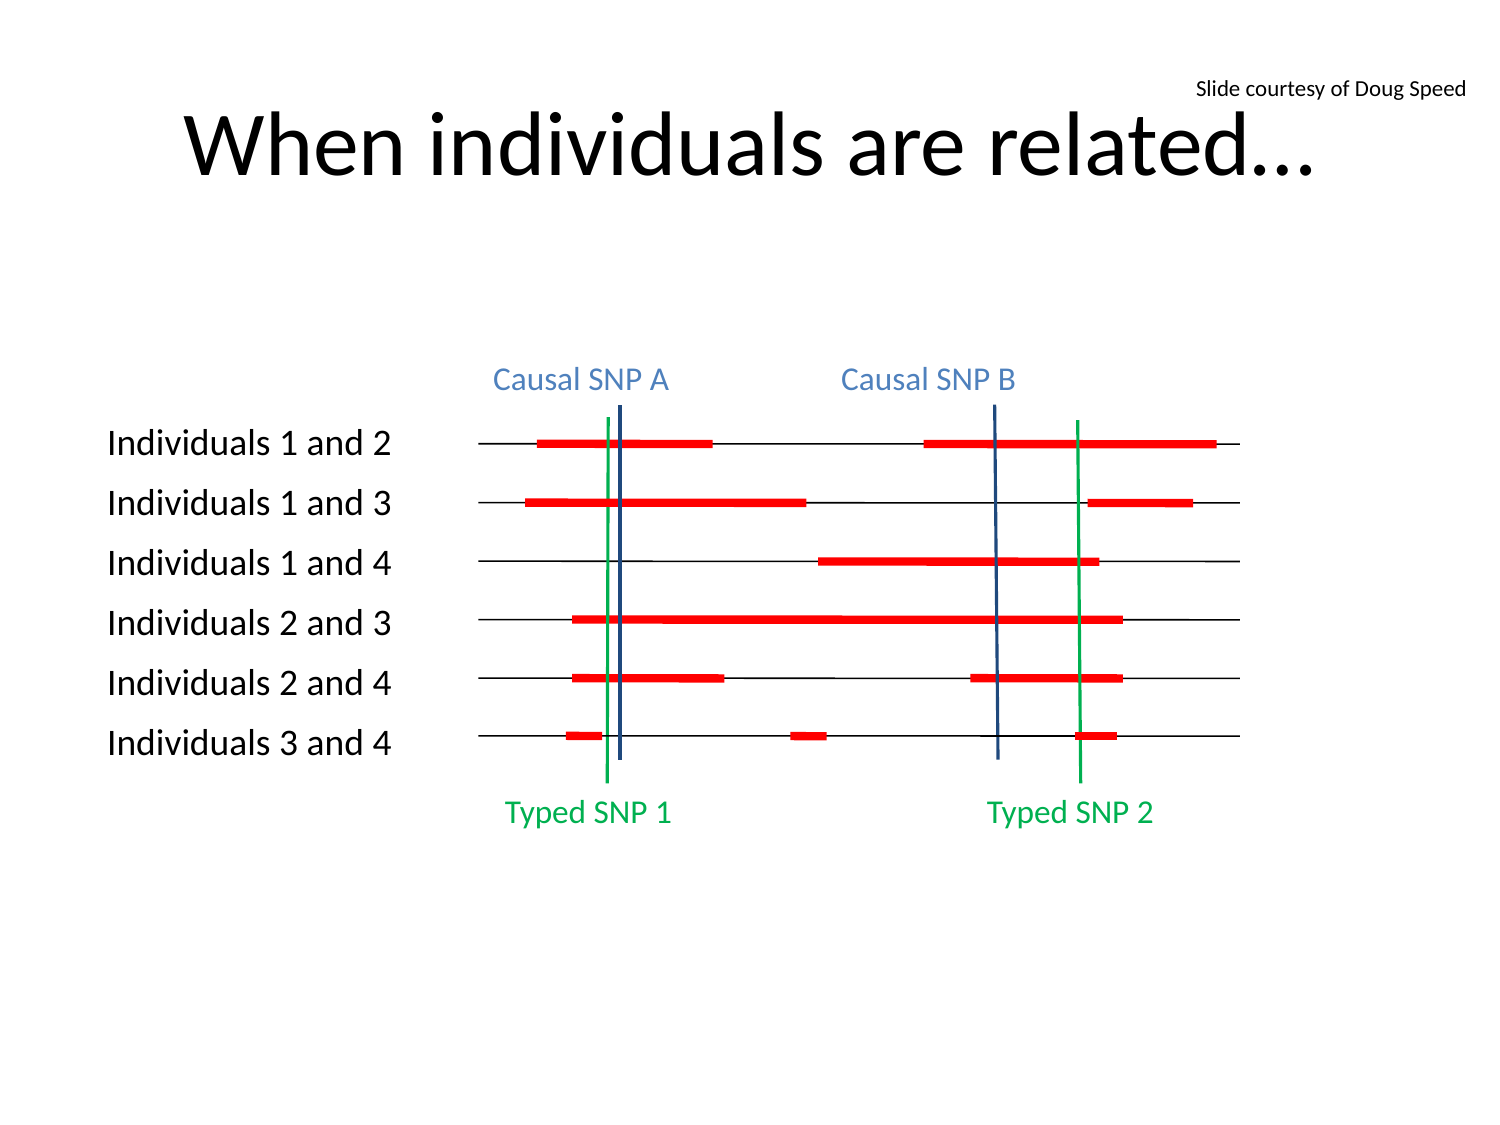

# When individuals are related…
Slide courtesy of Doug Speed
Causal SNP A
Causal SNP B
Individuals 1 and 2

Individuals 1 and 3

Individuals 1 and 4

Individuals 2 and 3

Individuals 2 and 4

Individuals 3 and 4

Typed SNP 1
Typed SNP 2